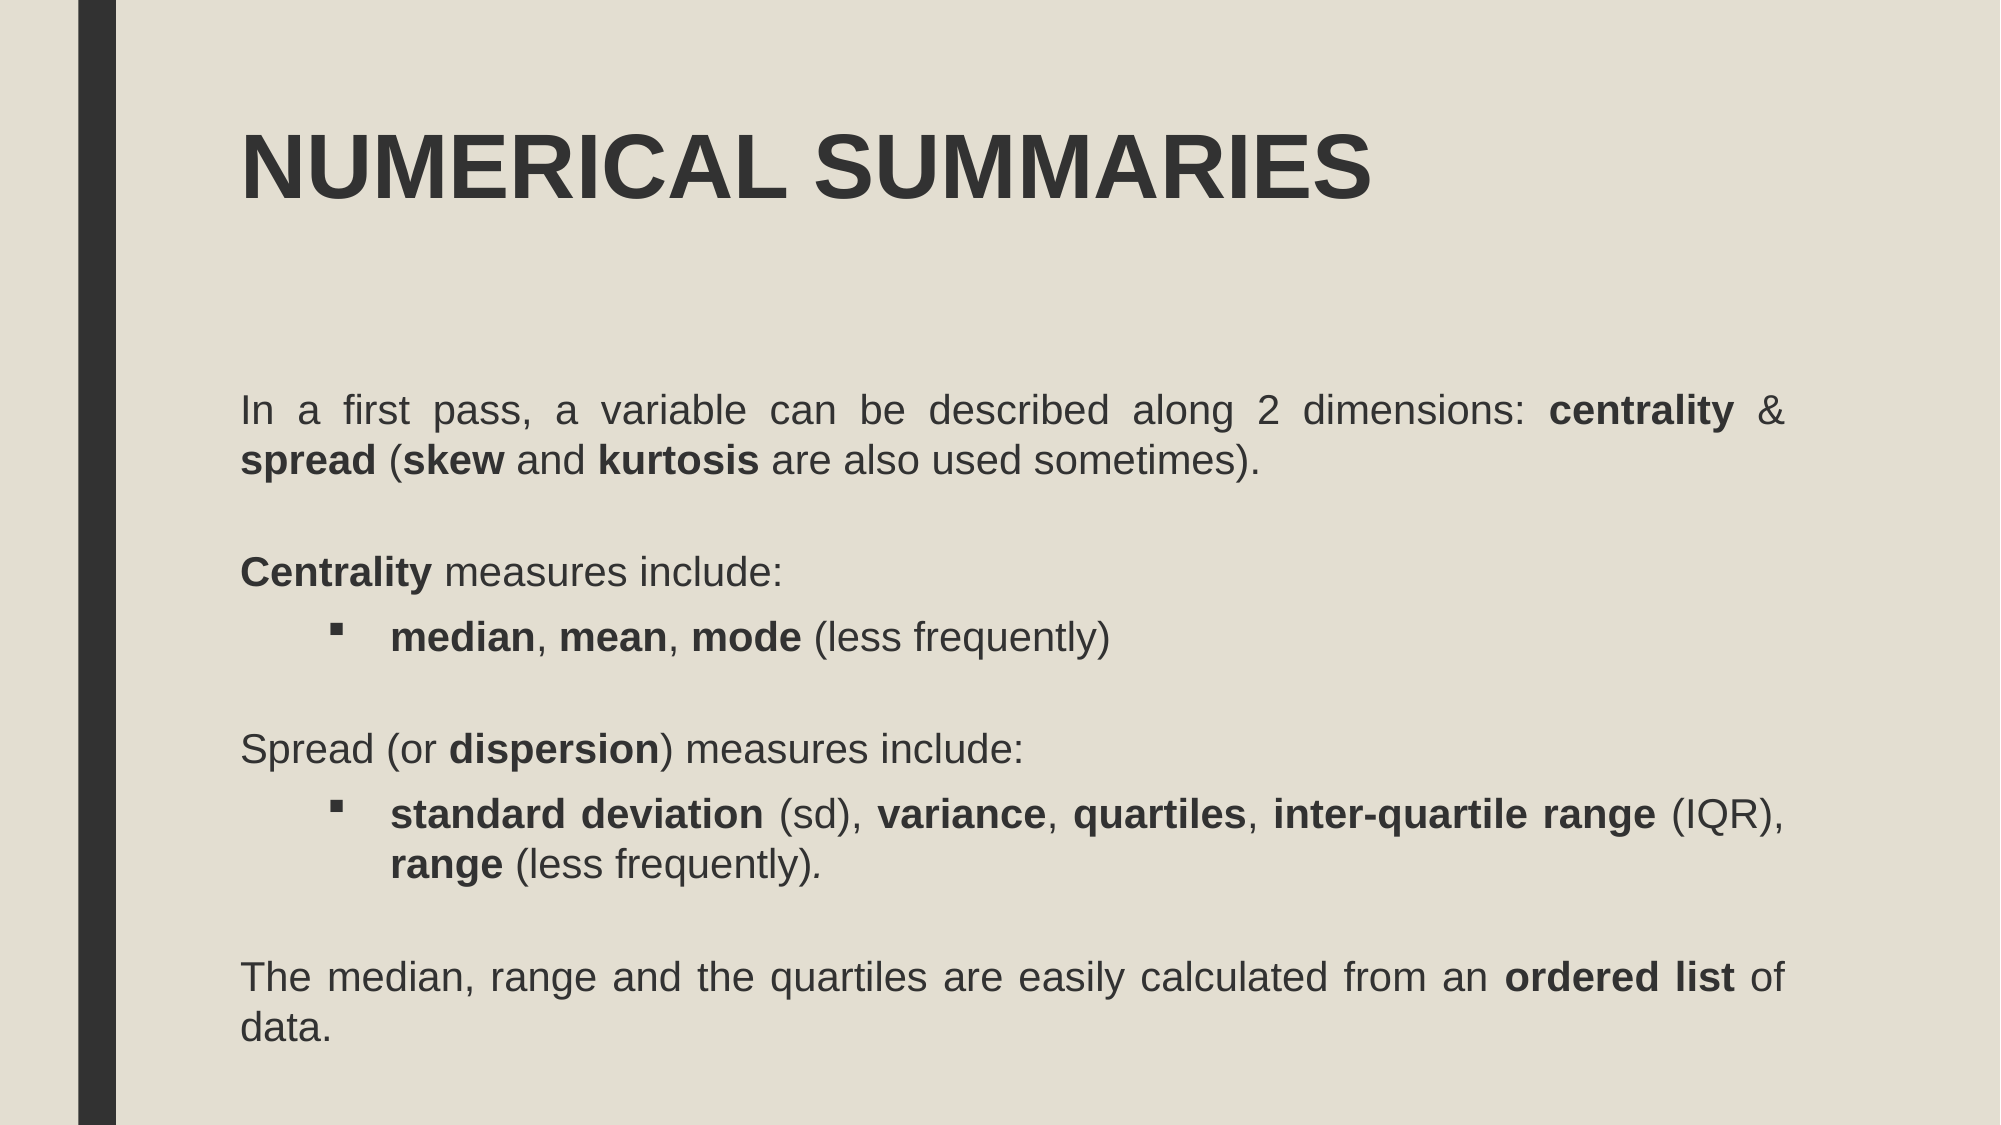

# NUMERICAL SUMMARIES
In a first pass, a variable can be described along 2 dimensions: centrality & spread (skew and kurtosis are also used sometimes).

Centrality measures include:
median, mean, mode (less frequently)

Spread (or dispersion) measures include:
standard deviation (sd), variance, quartiles, inter-quartile range (IQR), range (less frequently).

The median, range and the quartiles are easily calculated from an ordered list of data.